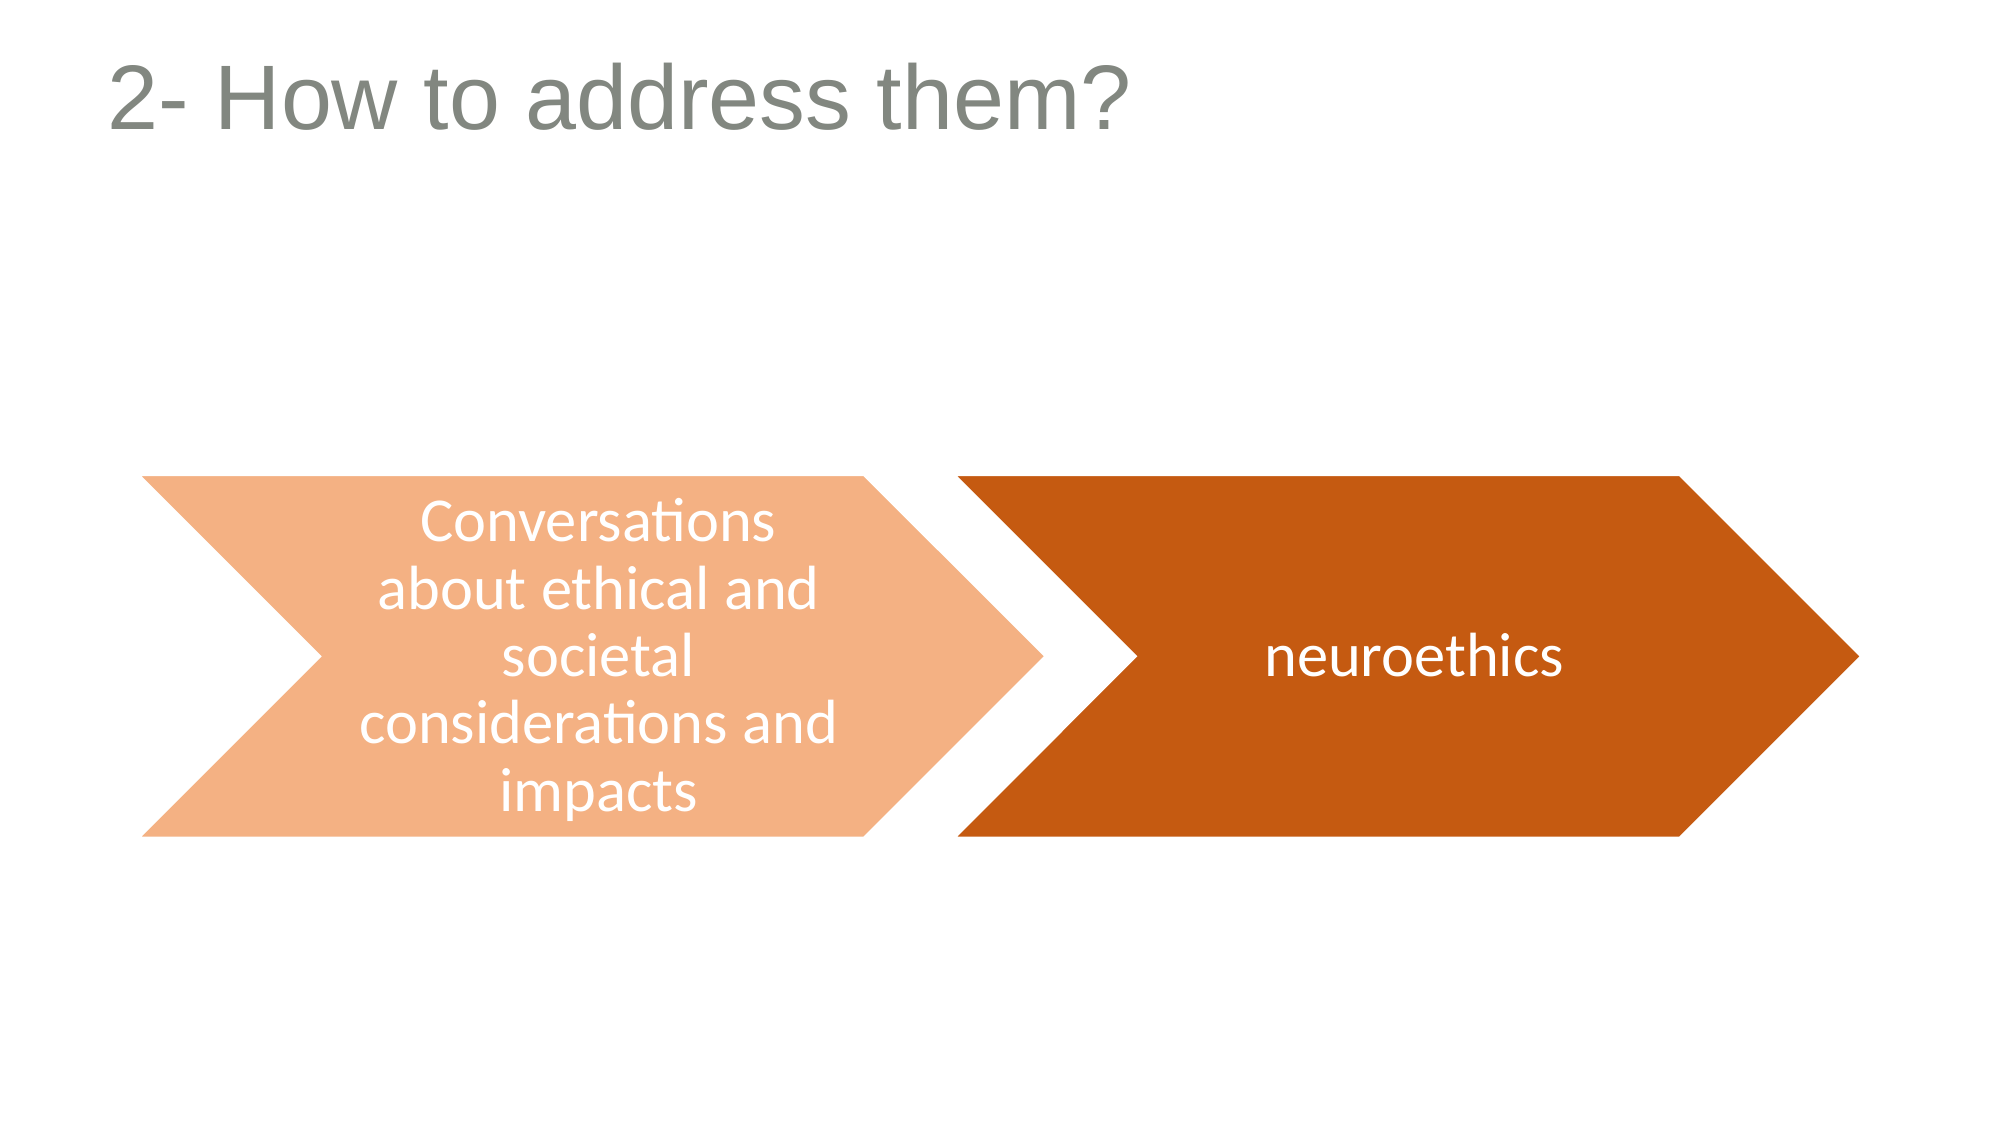

# 2- How to address them?
Conversations about ethical and societal considerations and impacts
neuroethics